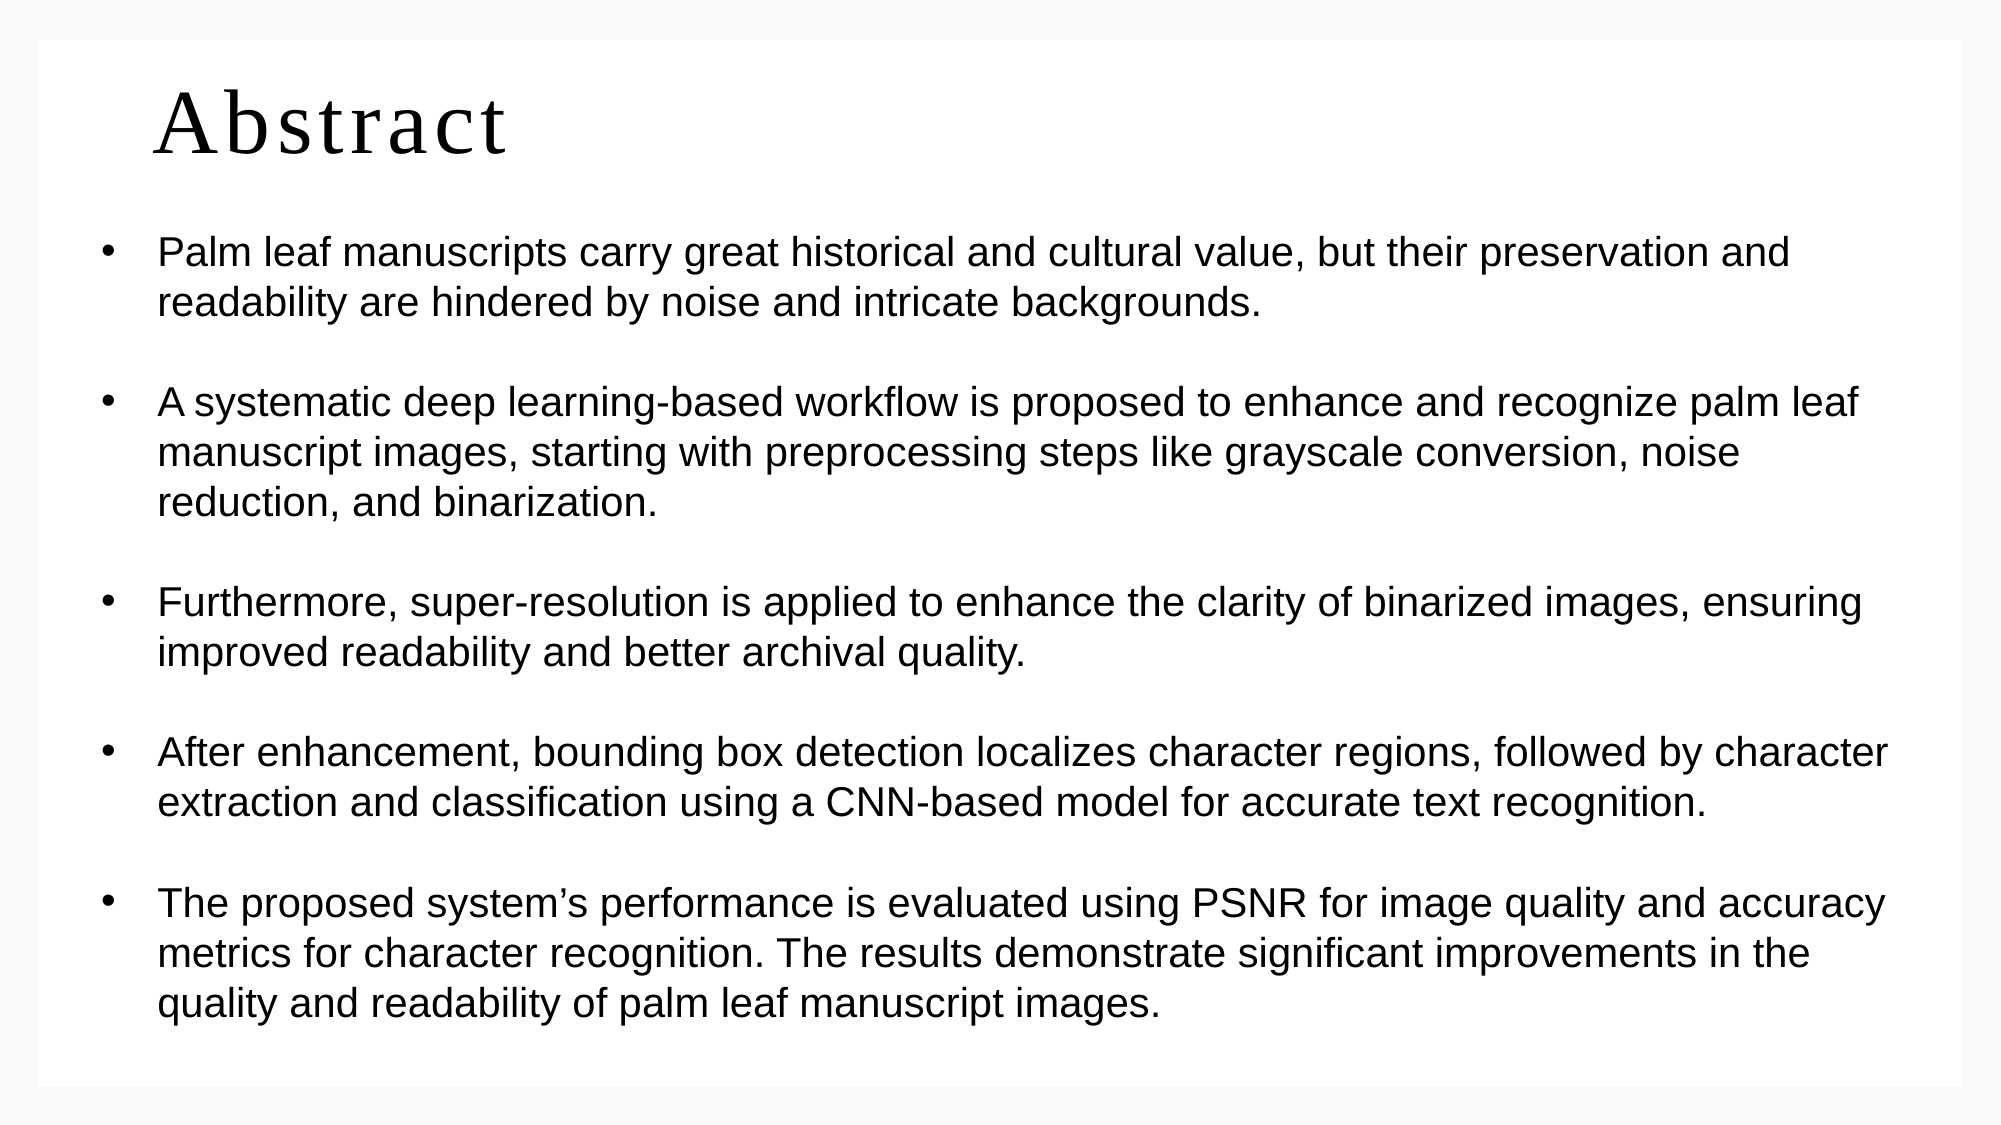

# Abstract
Palm leaf manuscripts carry great historical and cultural value, but their preservation and readability are hindered by noise and intricate backgrounds.

A systematic deep learning-based workflow is proposed to enhance and recognize palm leaf manuscript images, starting with preprocessing steps like grayscale conversion, noise reduction, and binarization.

Furthermore, super-resolution is applied to enhance the clarity of binarized images, ensuring improved readability and better archival quality.

After enhancement, bounding box detection localizes character regions, followed by character extraction and classification using a CNN-based model for accurate text recognition.

The proposed system’s performance is evaluated using PSNR for image quality and accuracy metrics for character recognition. The results demonstrate significant improvements in the quality and readability of palm leaf manuscript images.